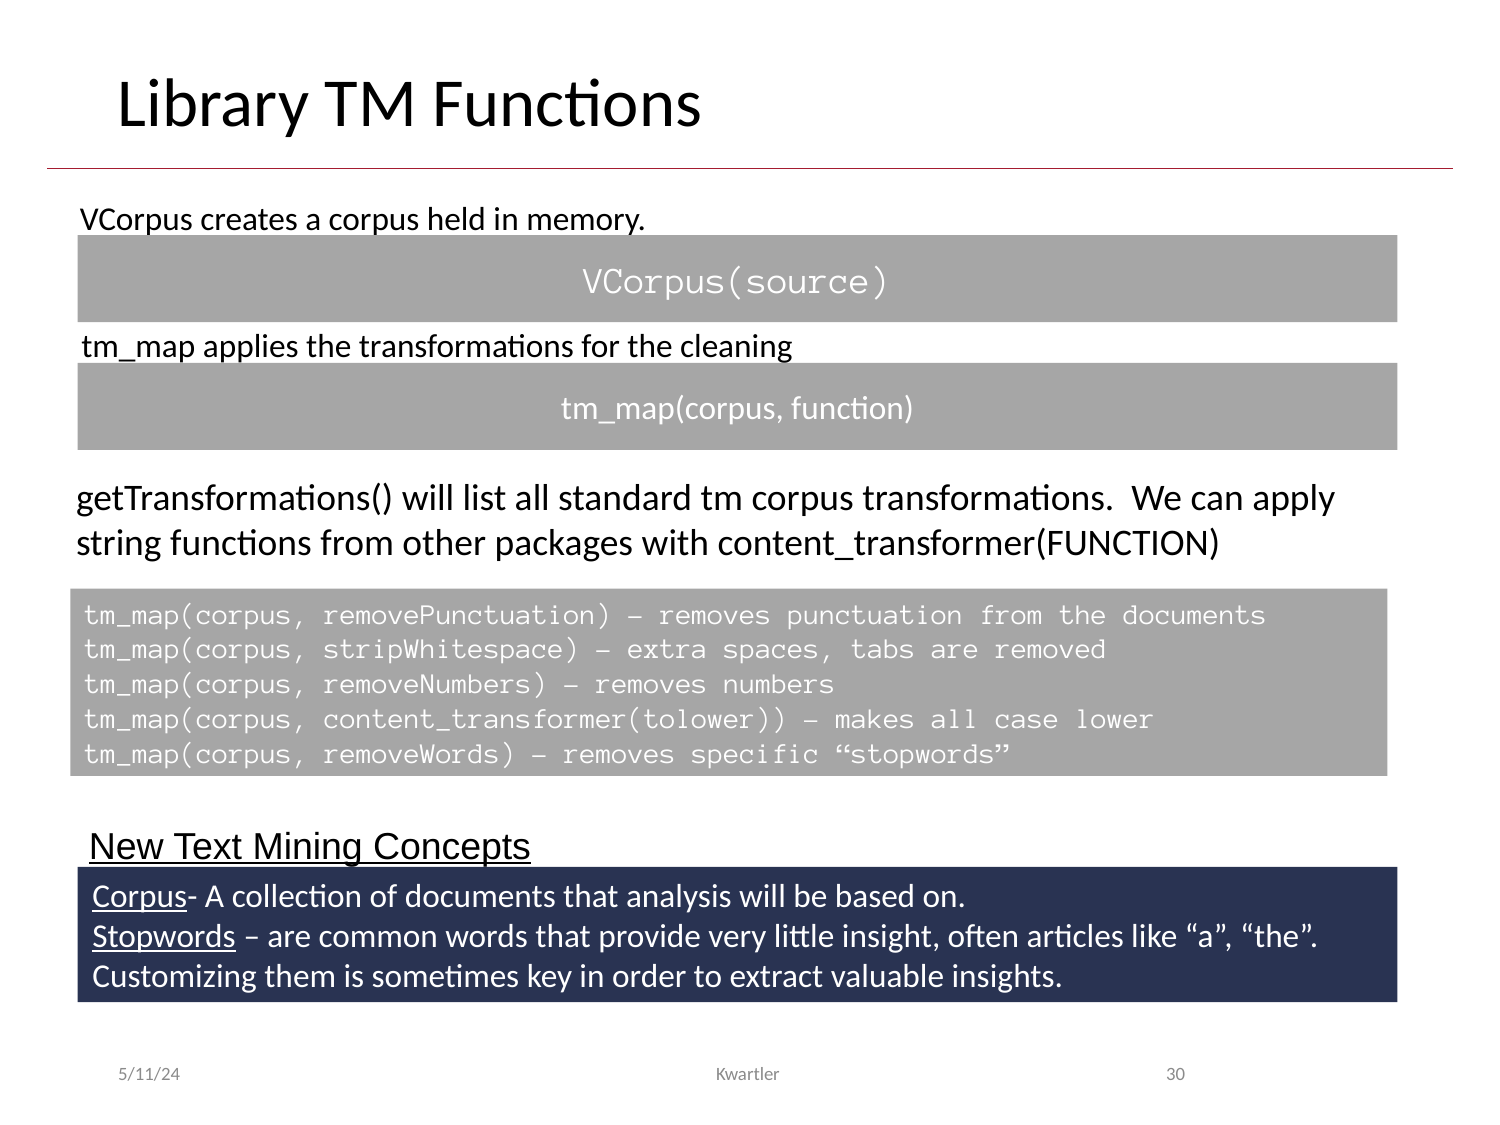

# Library TM Functions
VCorpus creates a corpus held in memory.
VCorpus(source)
tm_map applies the transformations for the cleaning
tm_map(corpus, function)
getTransformations() will list all standard tm corpus transformations.  We can apply string functions from other packages with content_transformer(FUNCTION)
tm_map(corpus, removePunctuation) - removes punctuation from the documents
tm_map(corpus, stripWhitespace) - extra spaces, tabs are removed
tm_map(corpus, removeNumbers) - removes numbers
tm_map(corpus, content_transformer(tolower)) – makes all case lower
tm_map(corpus, removeWords) - removes specific “stopwords”
New Text Mining Concepts
Corpus- A collection of documents that analysis will be based on.
Stopwords – are common words that provide very little insight, often articles like “a”, “the”.  Customizing them is sometimes key in order to extract valuable insights.
5/11/24
Kwartler
30
5/11/24
Kwartler
30